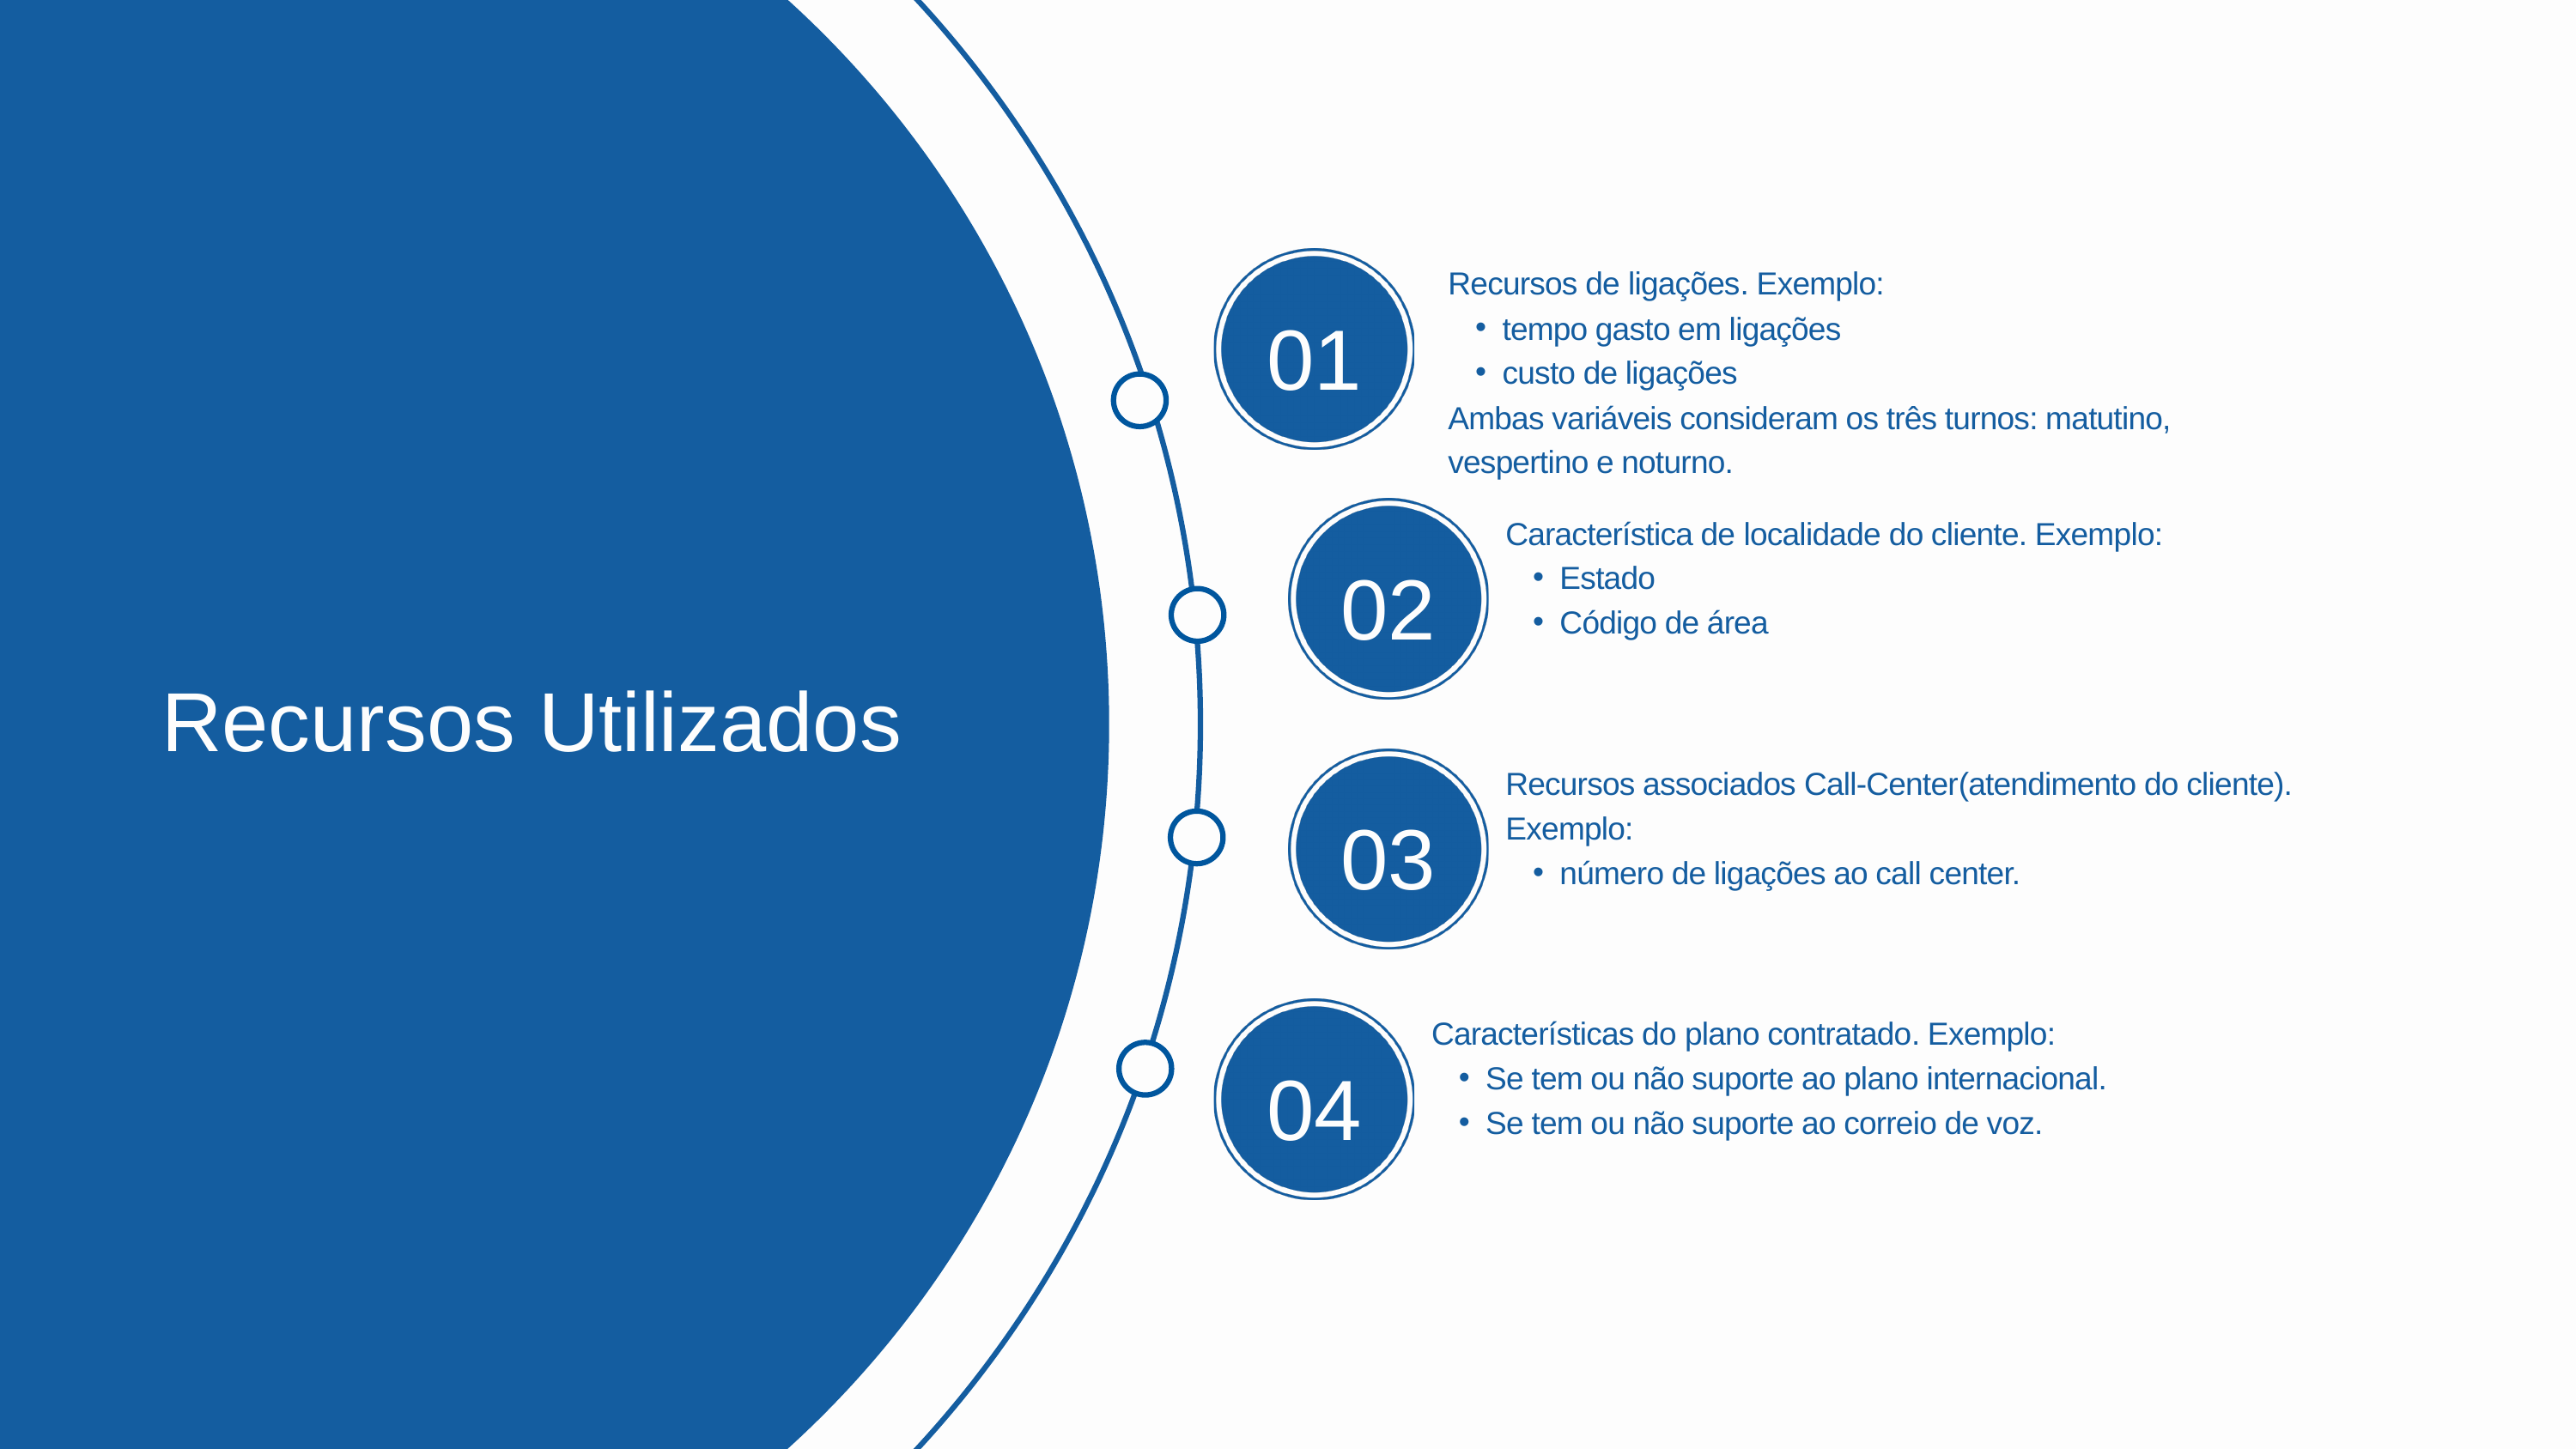

Recursos de ligações. Exemplo:
tempo gasto em ligações
custo de ligações
Ambas variáveis consideram os três turnos: matutino, vespertino e noturno.
01

Característica de localidade do cliente. Exemplo:
Estado
Código de área

02

Recursos Utilizados

Recursos associados Call-Center(atendimento do cliente). Exemplo:
número de ligações ao call center.
03

Características do plano contratado. Exemplo:
Se tem ou não suporte ao plano internacional.
Se tem ou não suporte ao correio de voz.

04